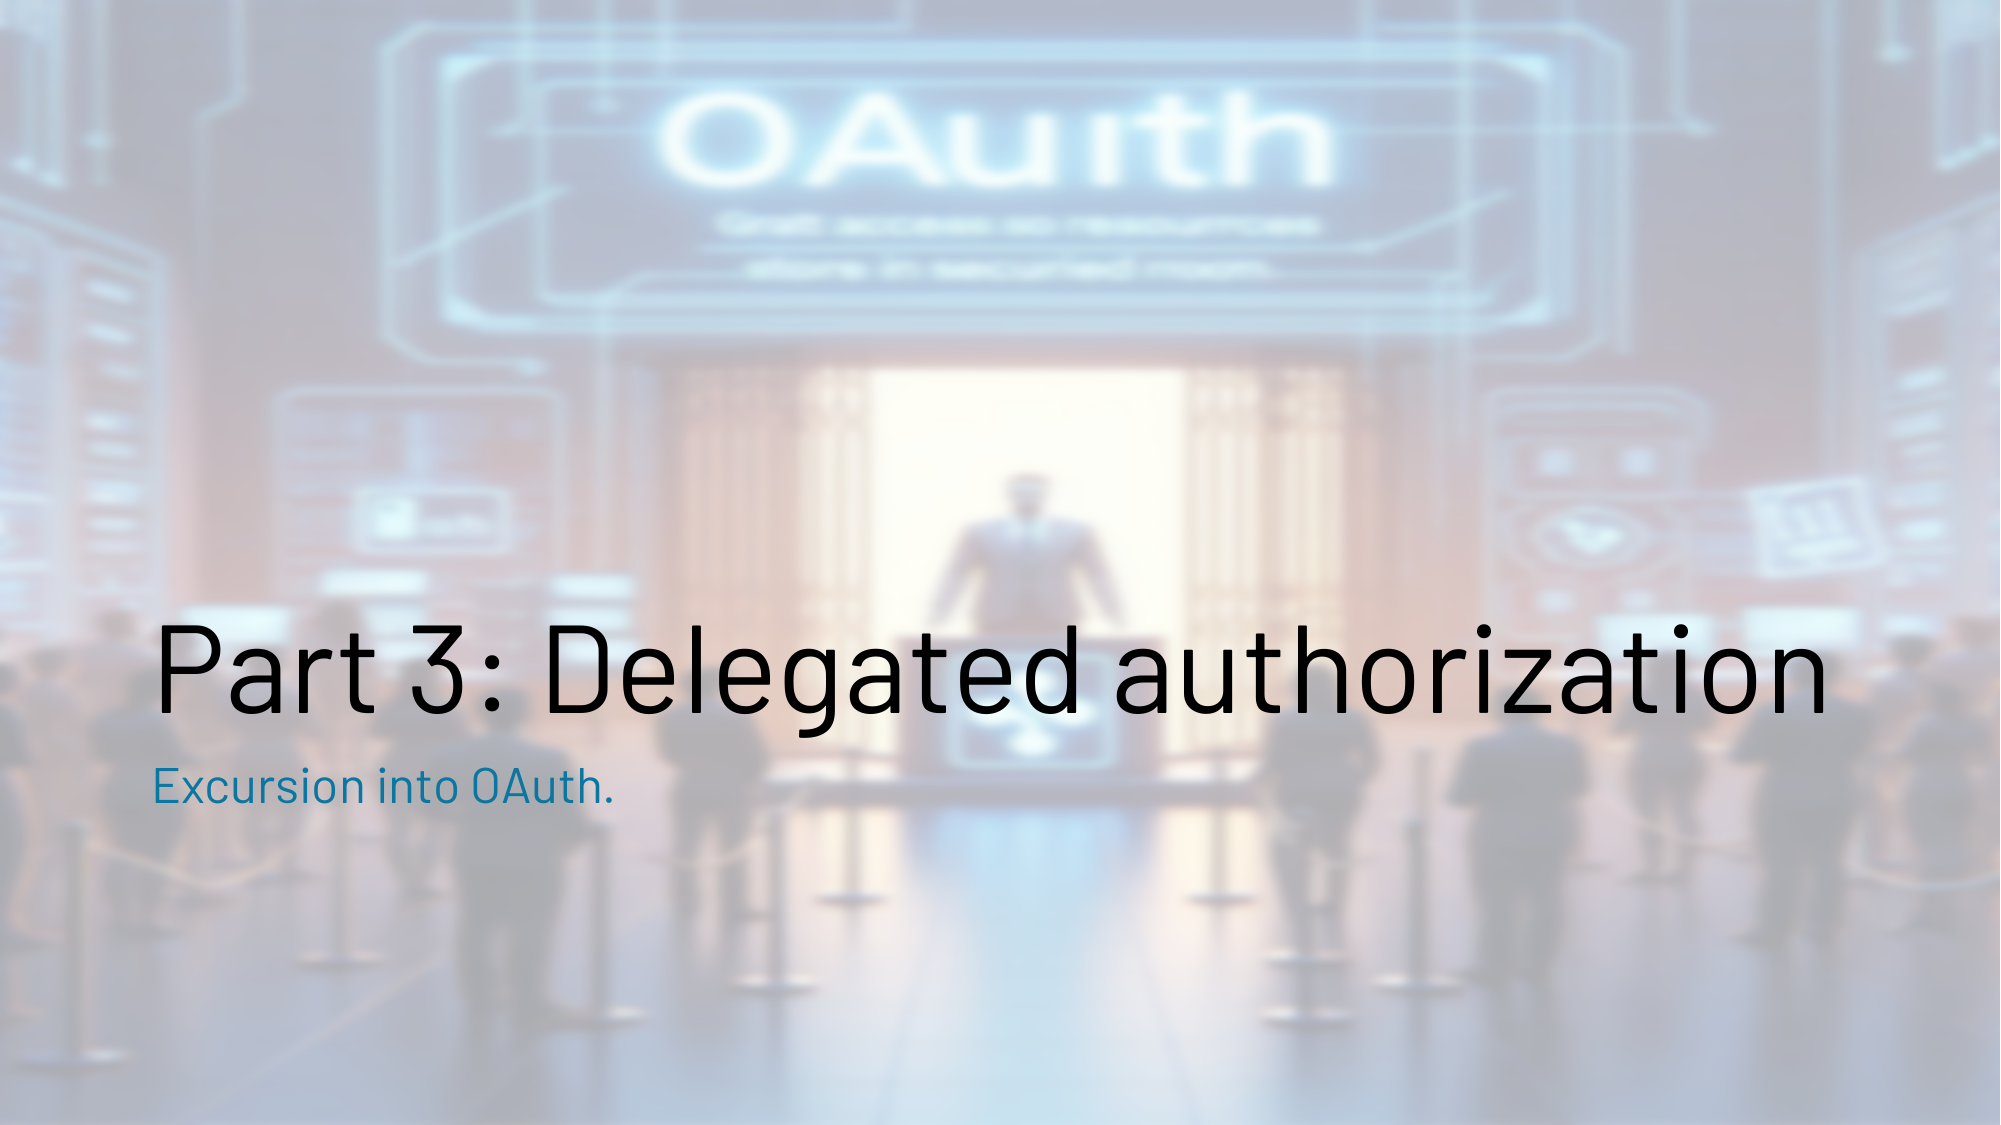

# Part 3: Delegated authorization
Excursion into OAuth.